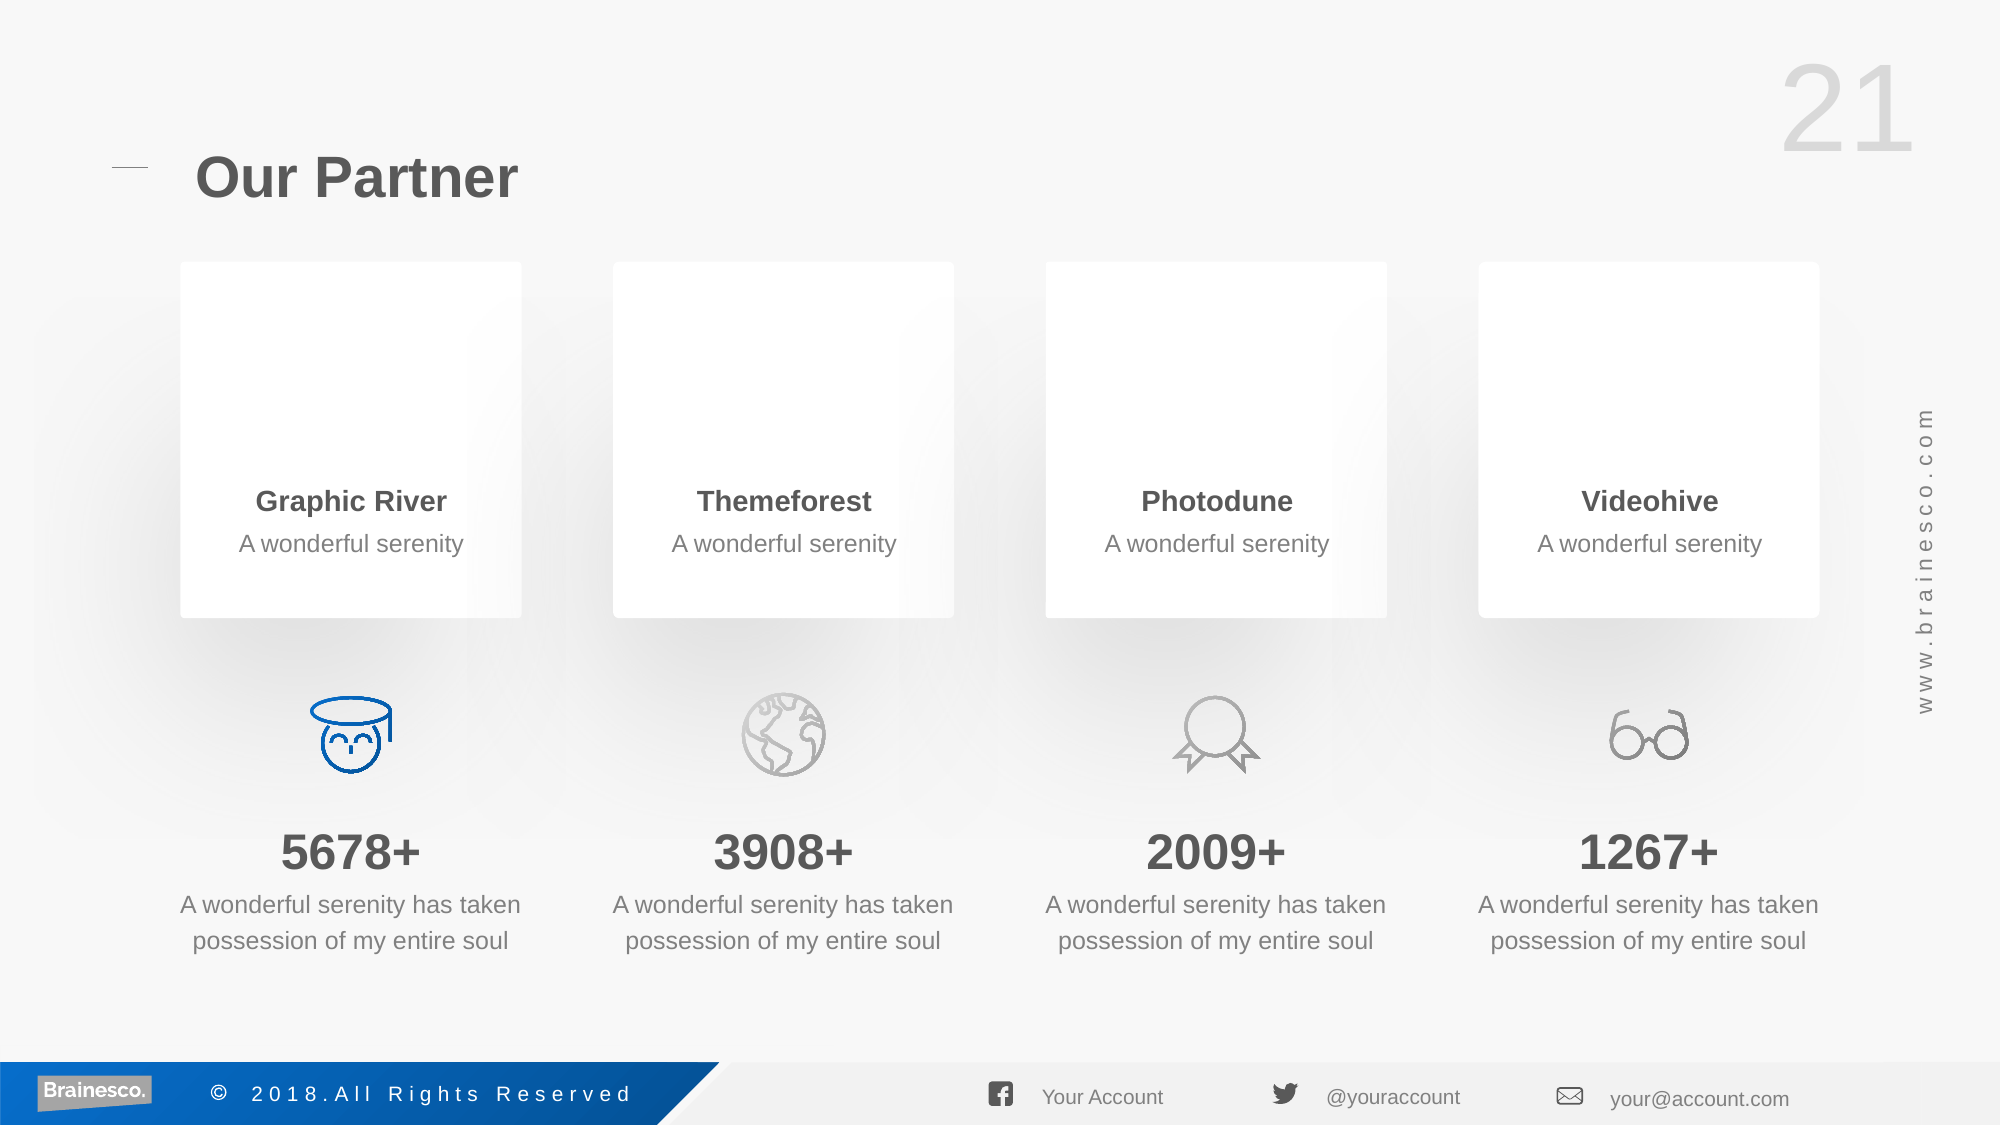

Our Partner

Graphic River
A wonderful serenity
Themeforest
A wonderful serenity
Photodune
A wonderful serenity
Videohive
A wonderful serenity

5678+
A wonderful serenity has taken possession of my entire soul
3908+
A wonderful serenity has taken possession of my entire soul
2009+
A wonderful serenity has taken possession of my entire soul
1267+
A wonderful serenity has taken possession of my entire soul